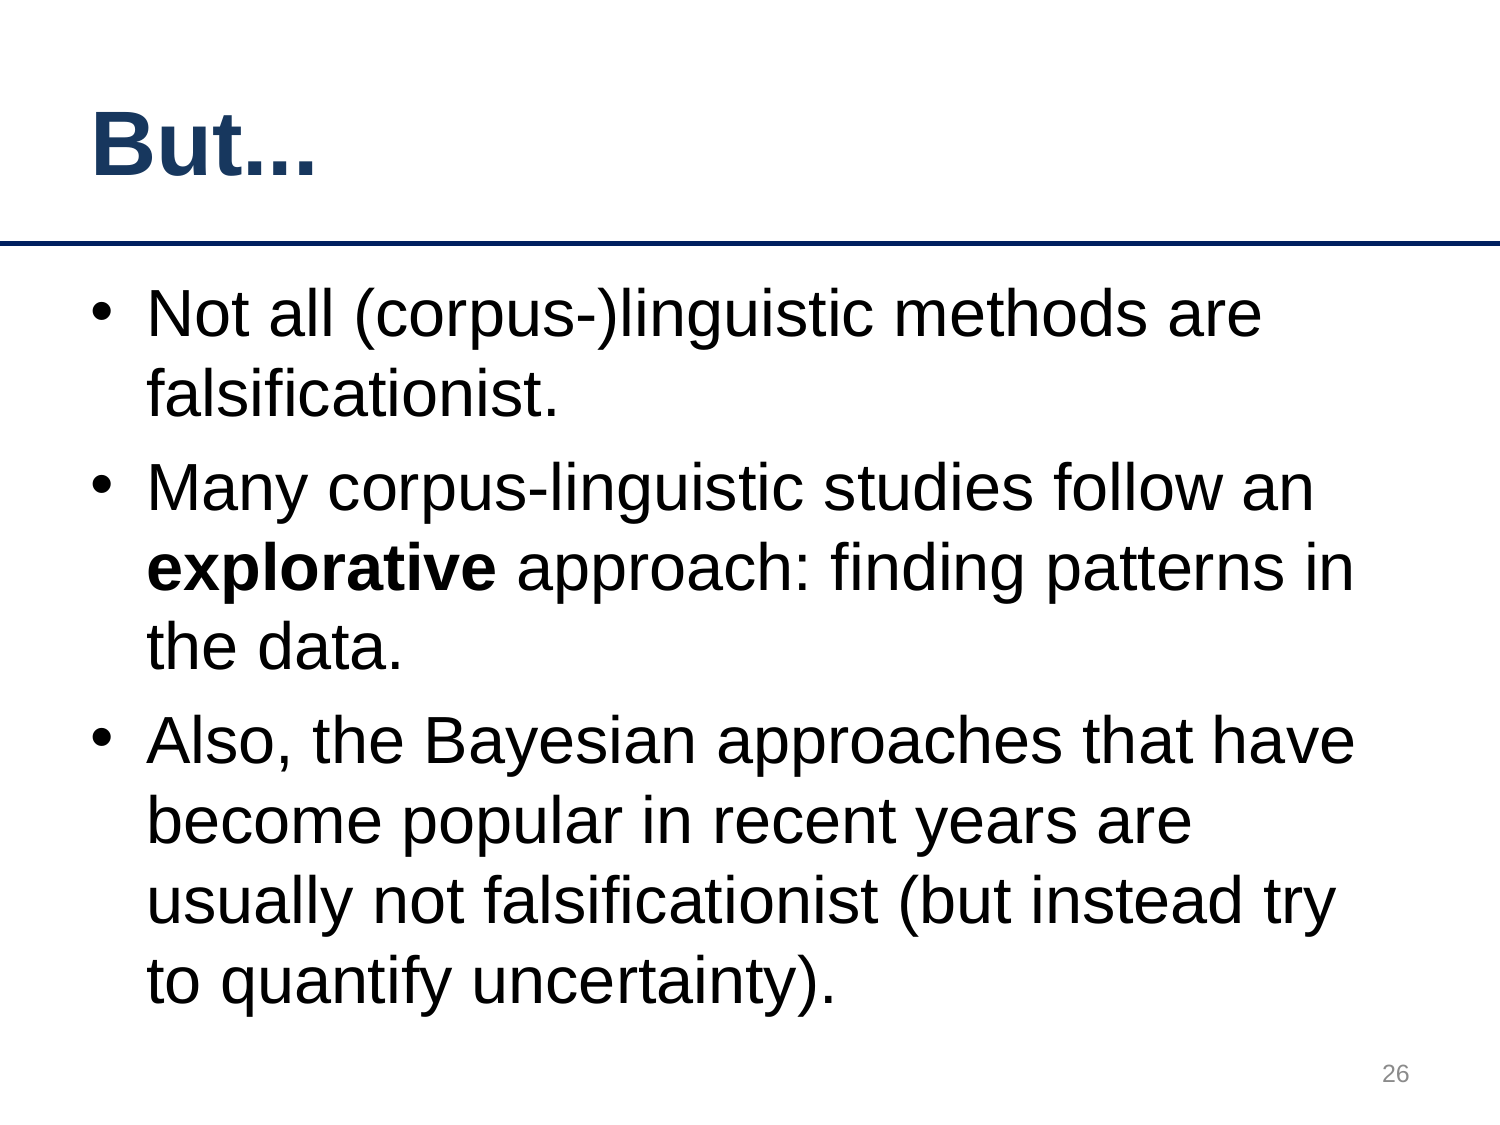

# But...
Not all (corpus-)linguistic methods are falsificationist.
Many corpus-linguistic studies follow an explorative approach: finding patterns in the data.
Also, the Bayesian approaches that have become popular in recent years are usually not falsificationist (but instead try to quantify uncertainty).
26